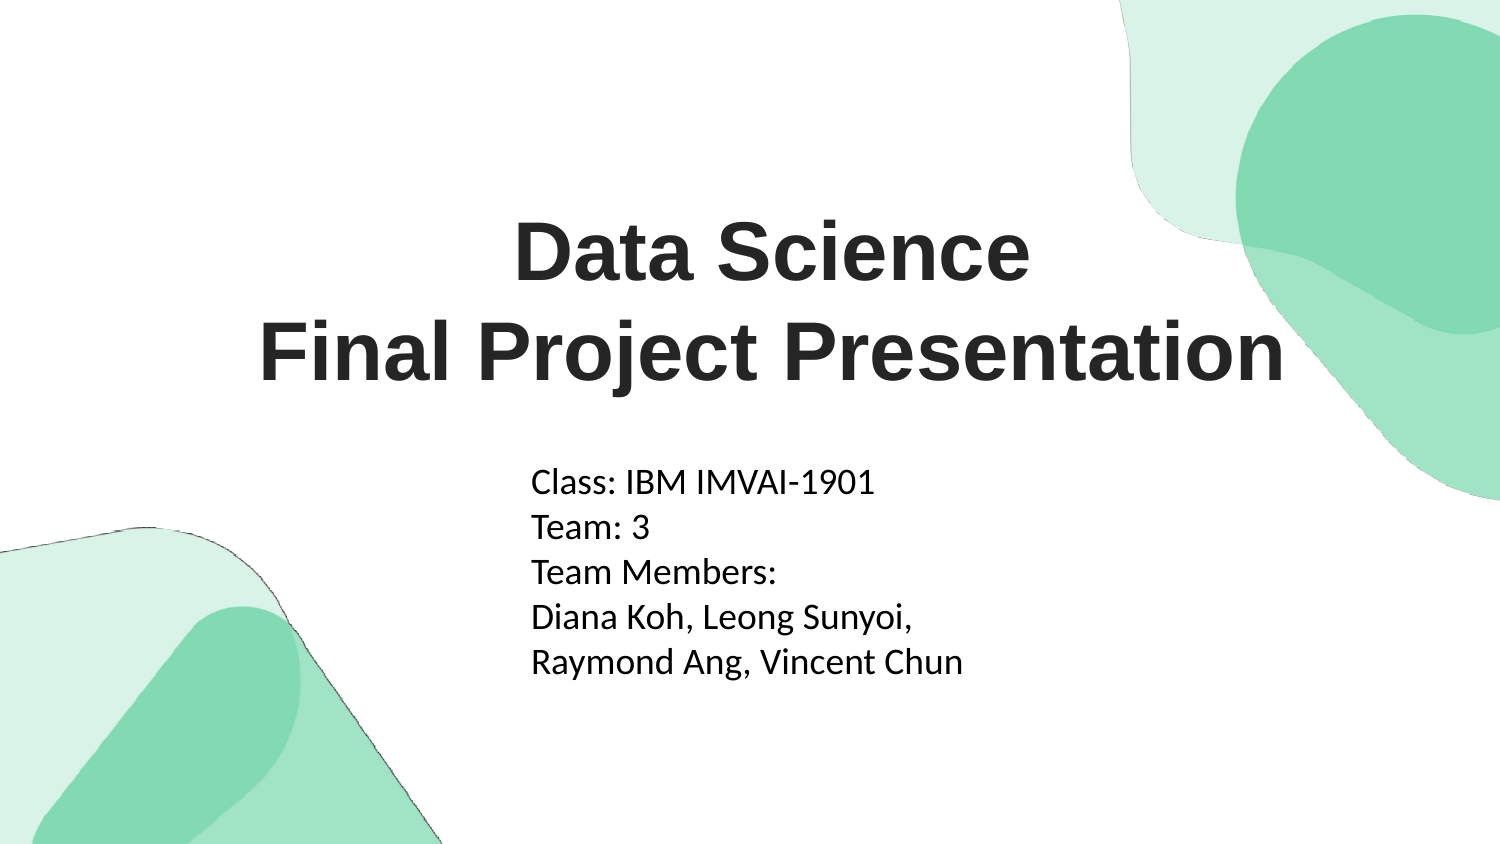

Data Science
Final Project Presentation
Class: IBM IMVAI-1901
Team: 3
Team Members:
Diana Koh, Leong Sunyoi,
Raymond Ang, Vincent Chun